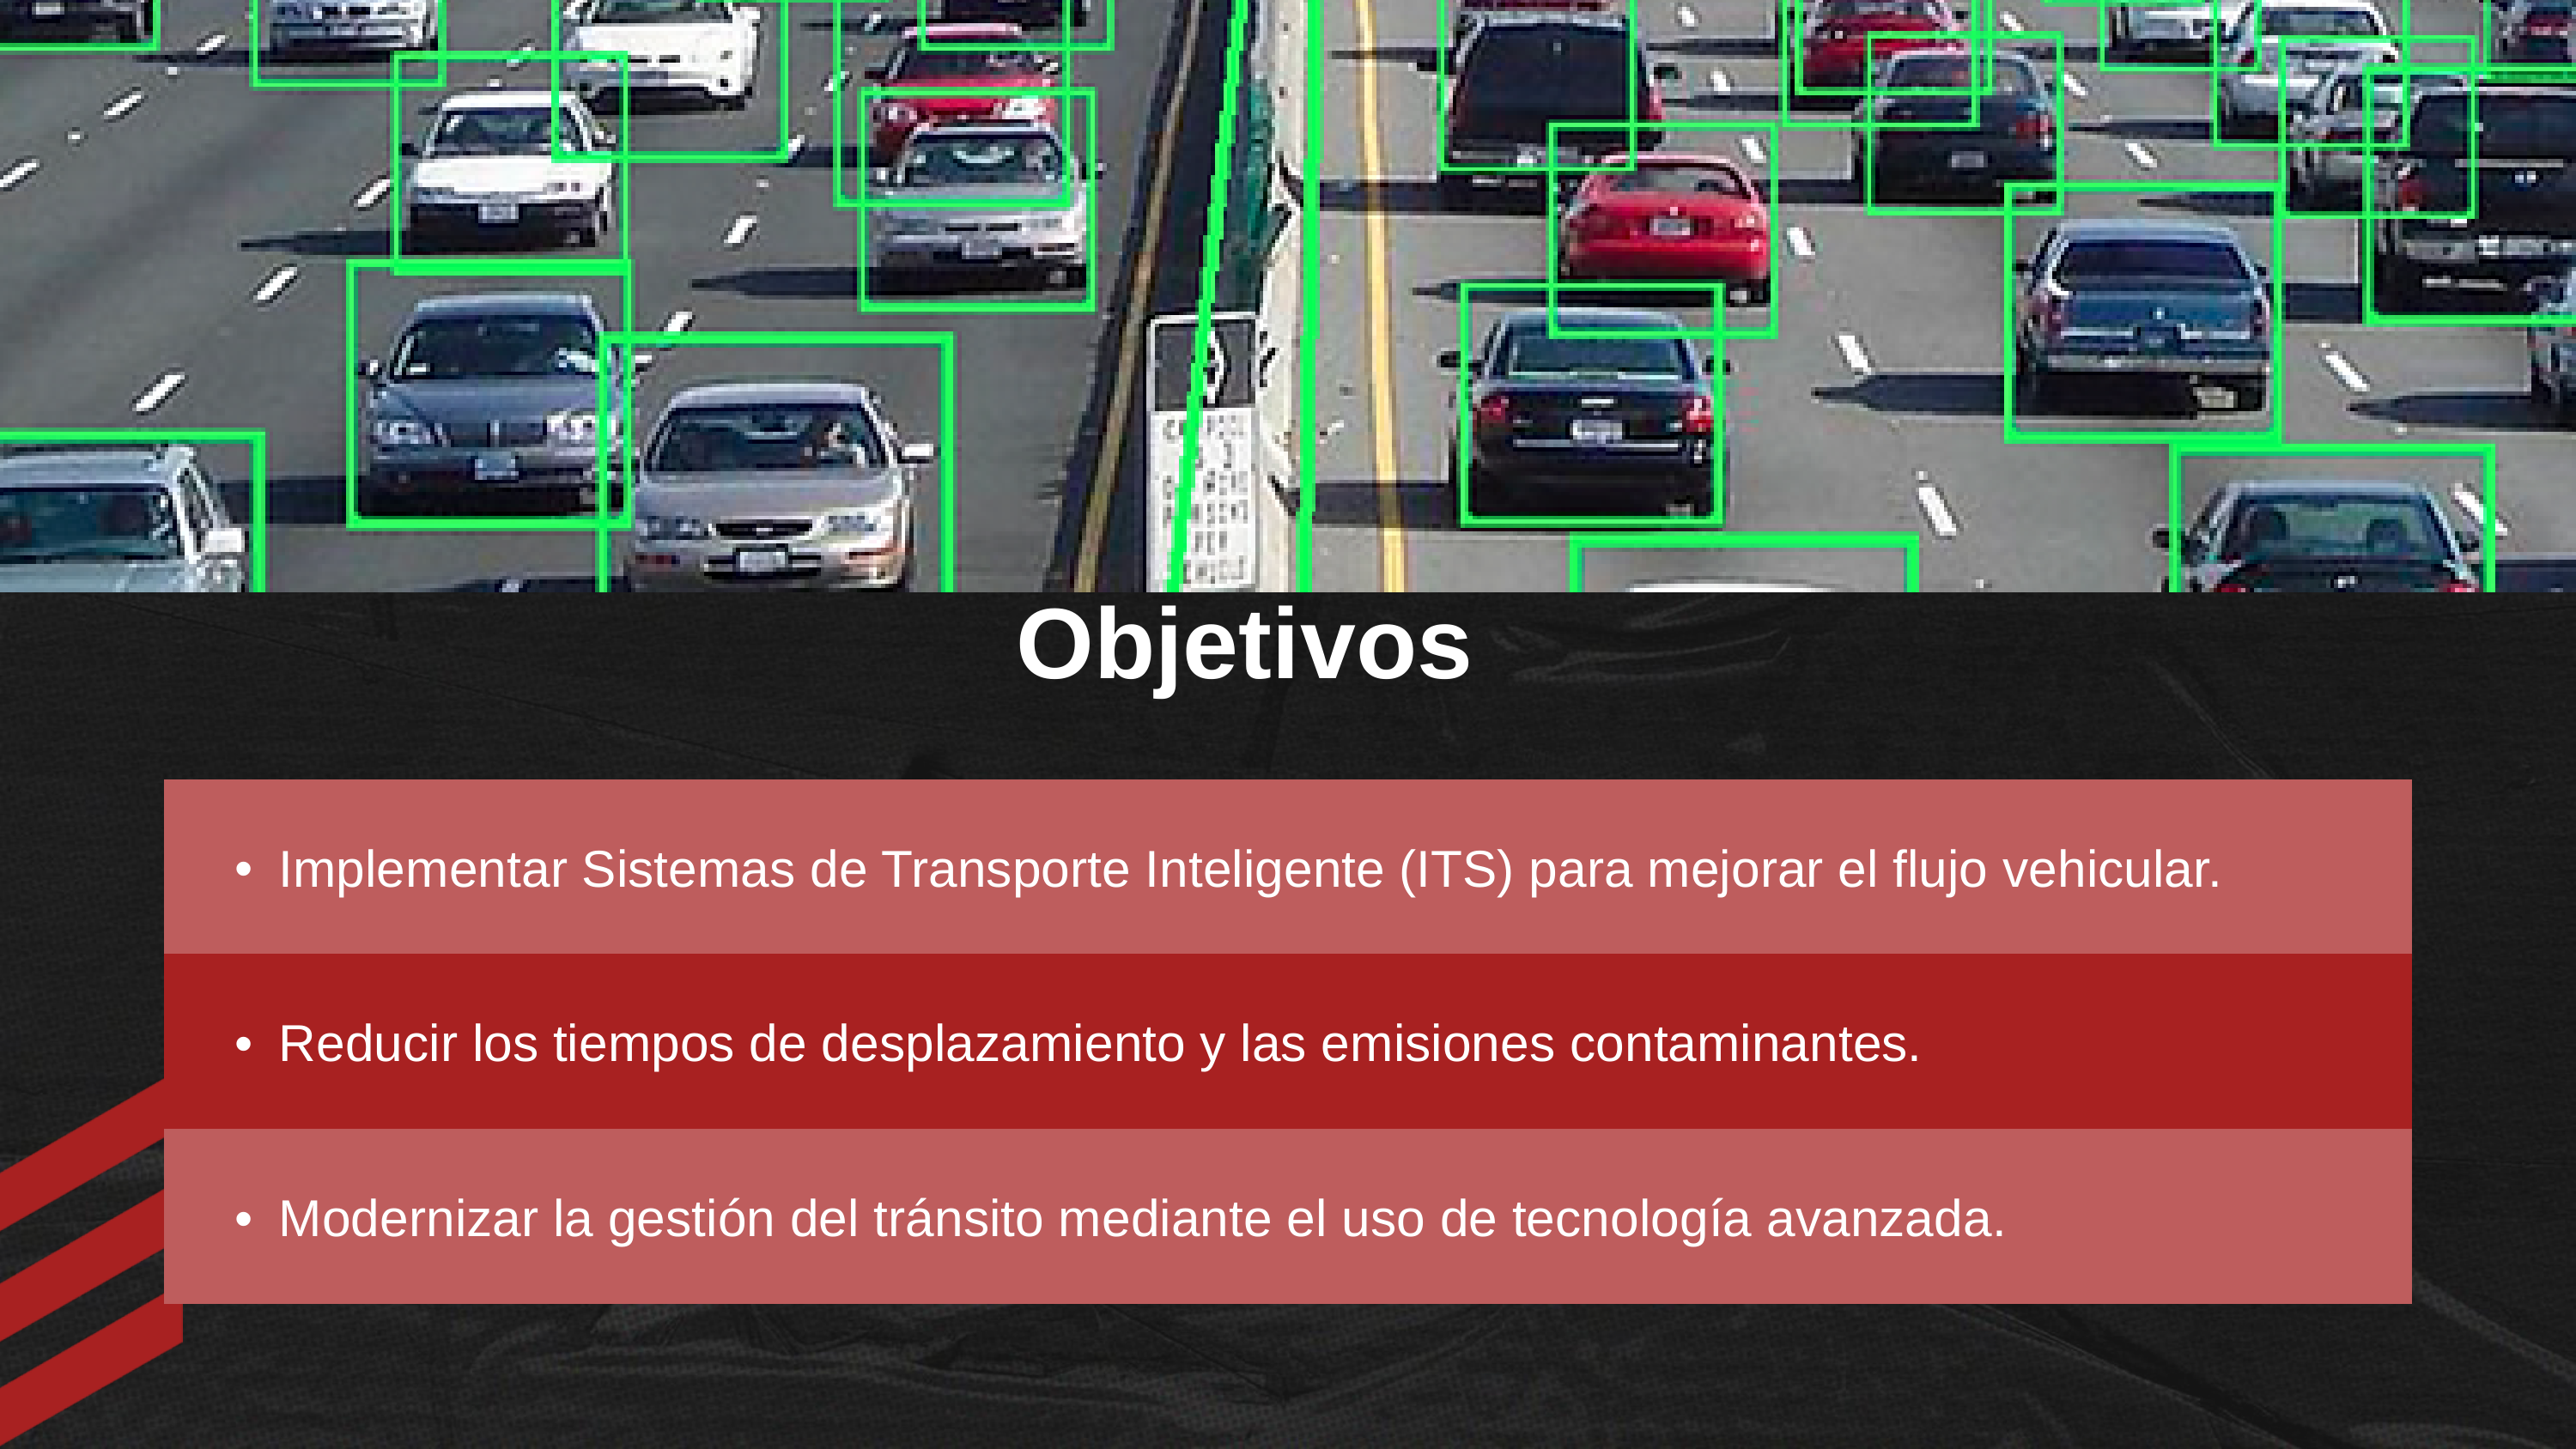

Objetivos
| Implementar Sistemas de Transporte Inteligente (ITS) para mejorar el flujo vehicular. |
| --- |
| Reducir los tiempos de desplazamiento y las emisiones contaminantes. |
| Modernizar la gestión del tránsito mediante el uso de tecnología avanzada. |